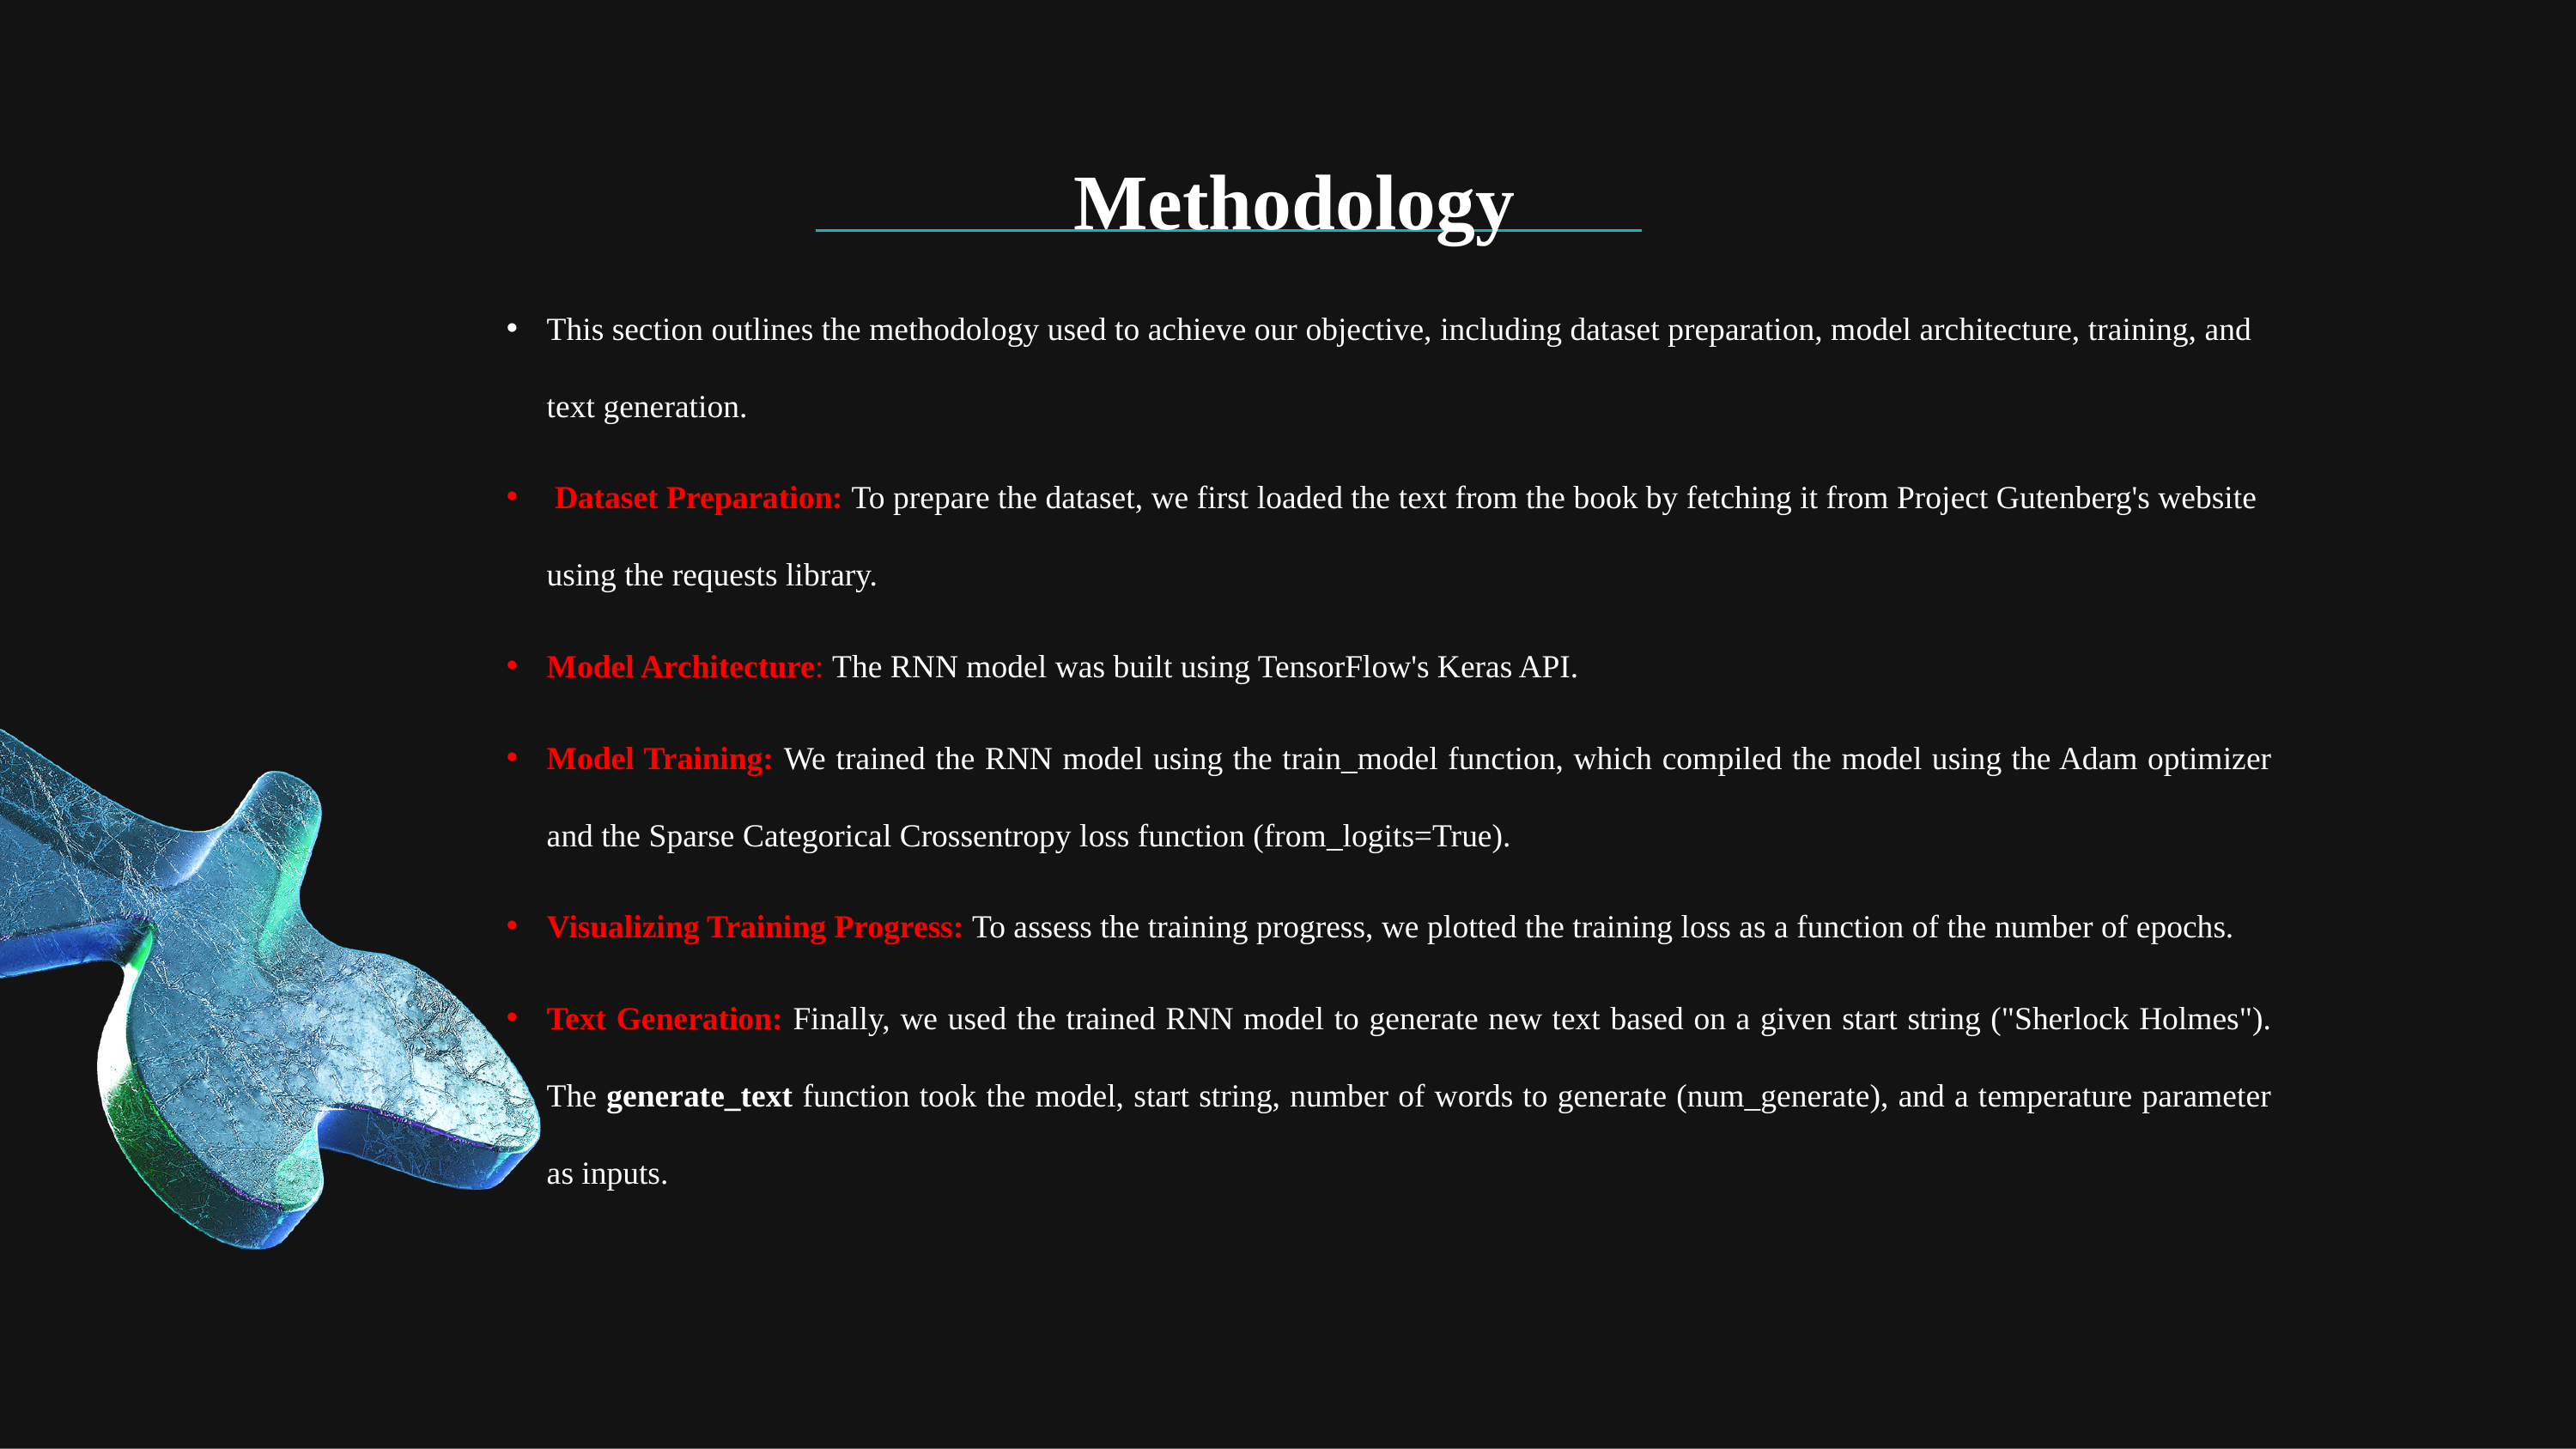

# Methodology

This section outlines the methodology used to achieve our objective, including dataset preparation, model architecture, training, and text generation.
 Dataset Preparation: To prepare the dataset, we first loaded the text from the book by fetching it from Project Gutenberg's website using the requests library.
Model Architecture: The RNN model was built using TensorFlow's Keras API.
Model Training: We trained the RNN model using the train_model function, which compiled the model using the Adam optimizer and the Sparse Categorical Crossentropy loss function (from_logits=True).
Visualizing Training Progress: To assess the training progress, we plotted the training loss as a function of the number of epochs.
Text Generation: Finally, we used the trained RNN model to generate new text based on a given start string ("Sherlock Holmes"). The generate_text function took the model, start string, number of words to generate (num_generate), and a temperature parameter as inputs.